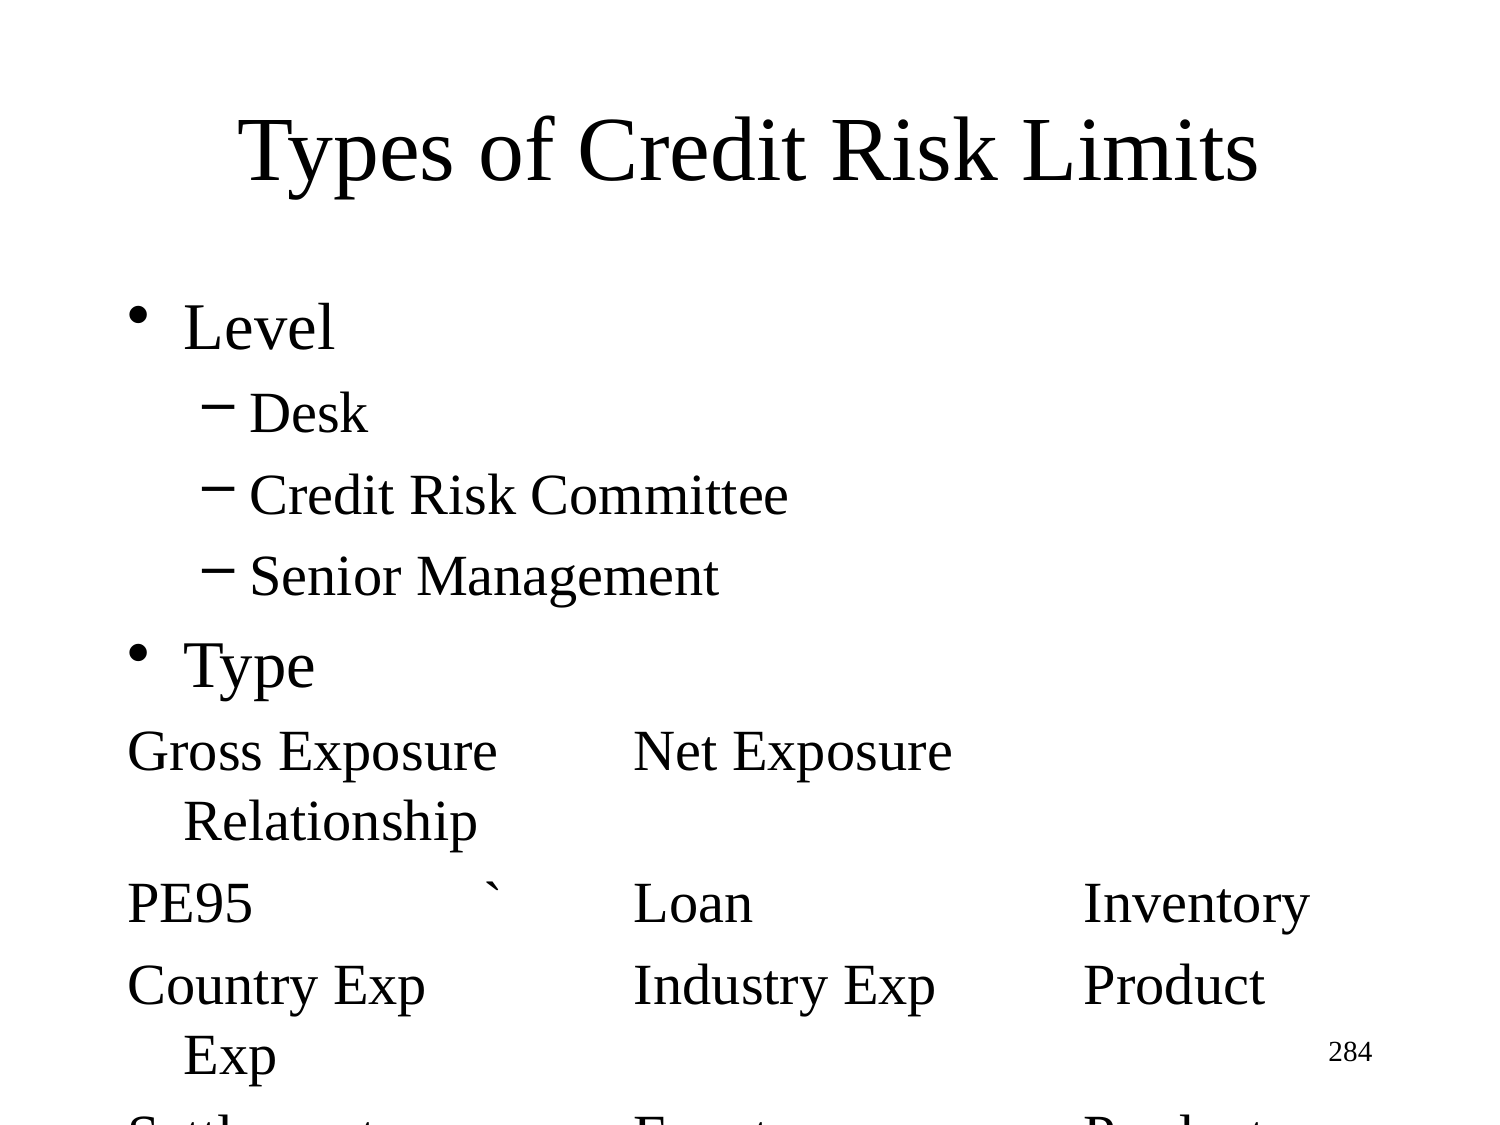

# Types of Credit Risk Limits
Level
Desk
Credit Risk Committee
Senior Management
Type
Gross Exposure	Net Exposure	Relationship
PE95		`	Loan			Inventory
Country Exp		Industry Exp	Product Exp
Settlement		Event			Product
284